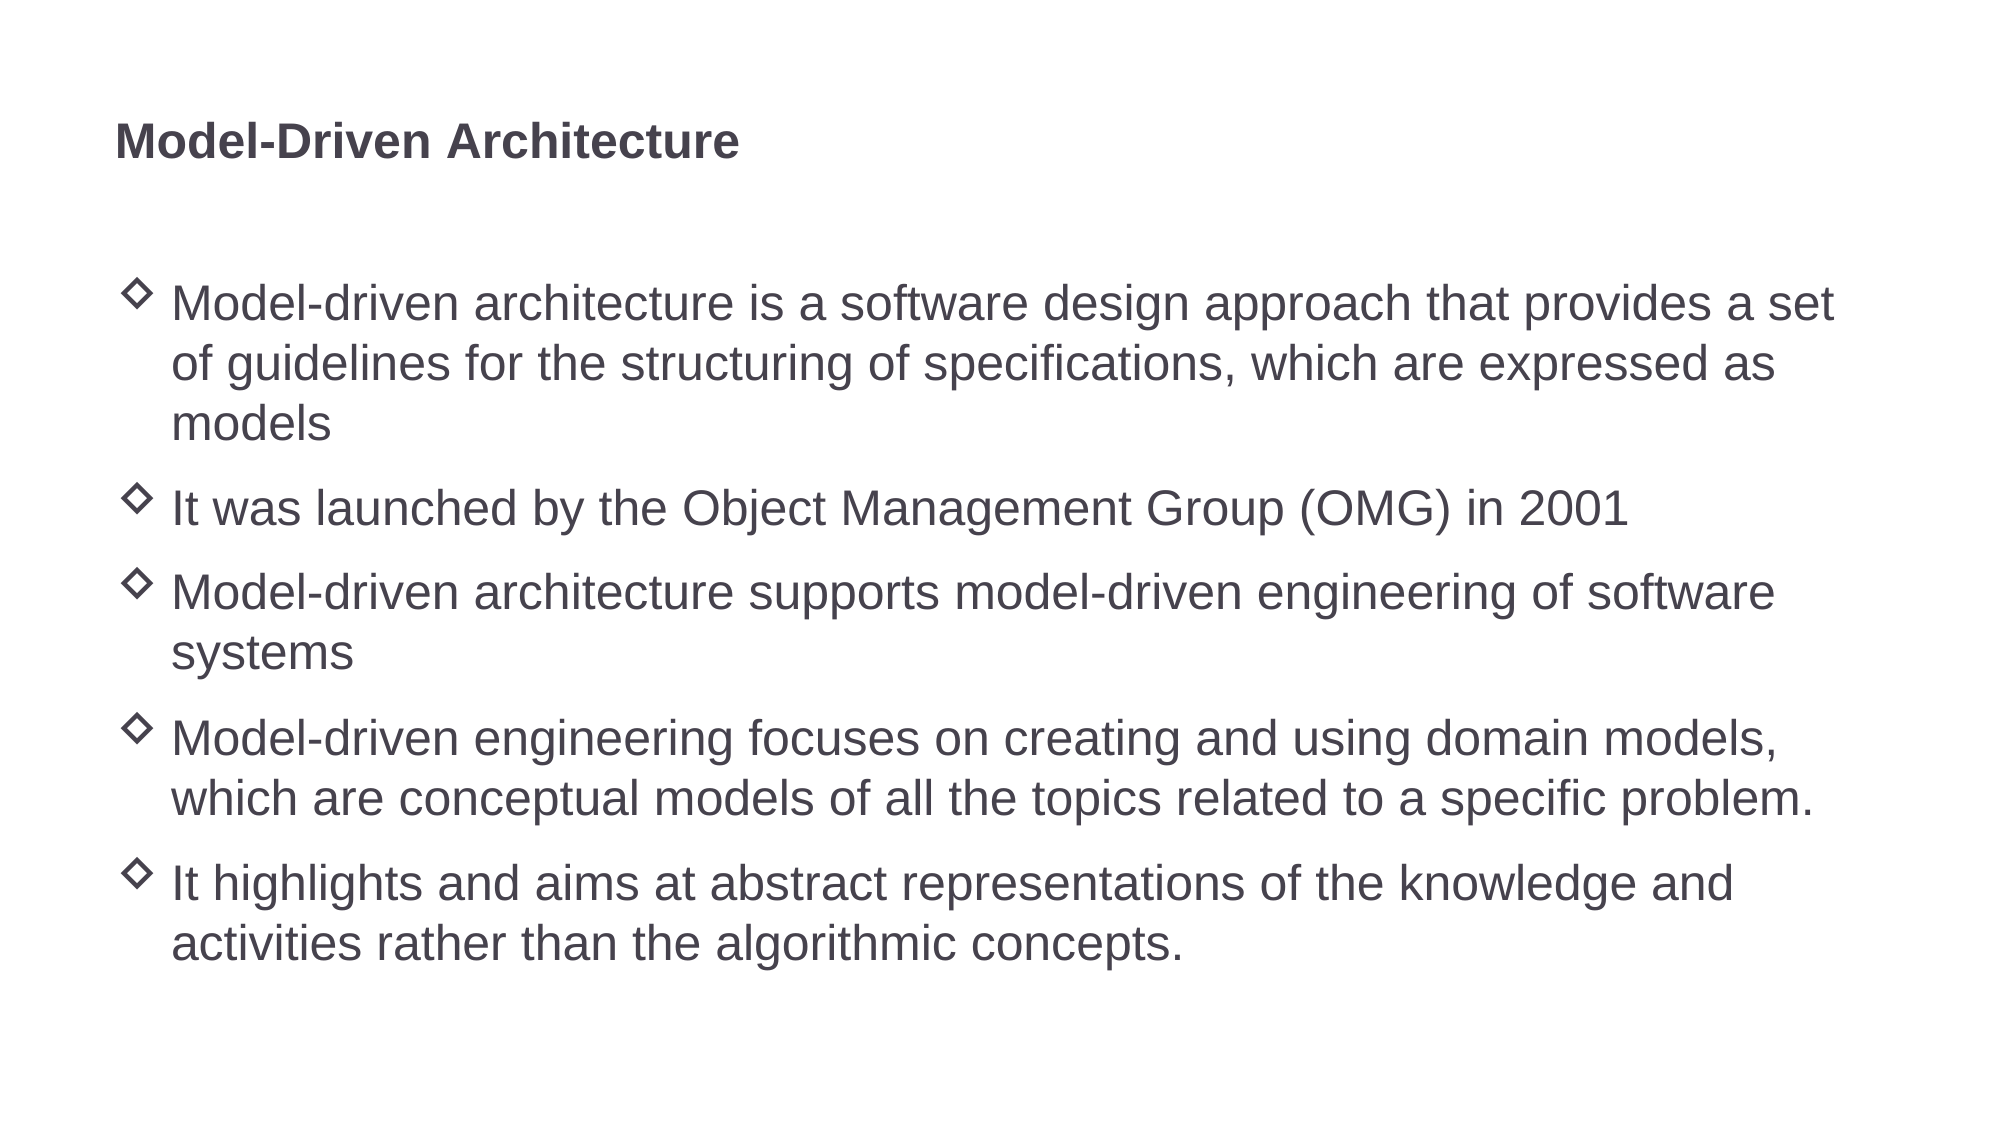

# Model-Driven Architecture
Model-driven architecture is a software design approach that provides a set of guidelines for the structuring of specifications, which are expressed as models
It was launched by the Object Management Group (OMG) in 2001
Model-driven architecture supports model-driven engineering of software systems
Model-driven engineering focuses on creating and using domain models, which are conceptual models of all the topics related to a specific problem.
It highlights and aims at abstract representations of the knowledge and activities rather than the algorithmic concepts.